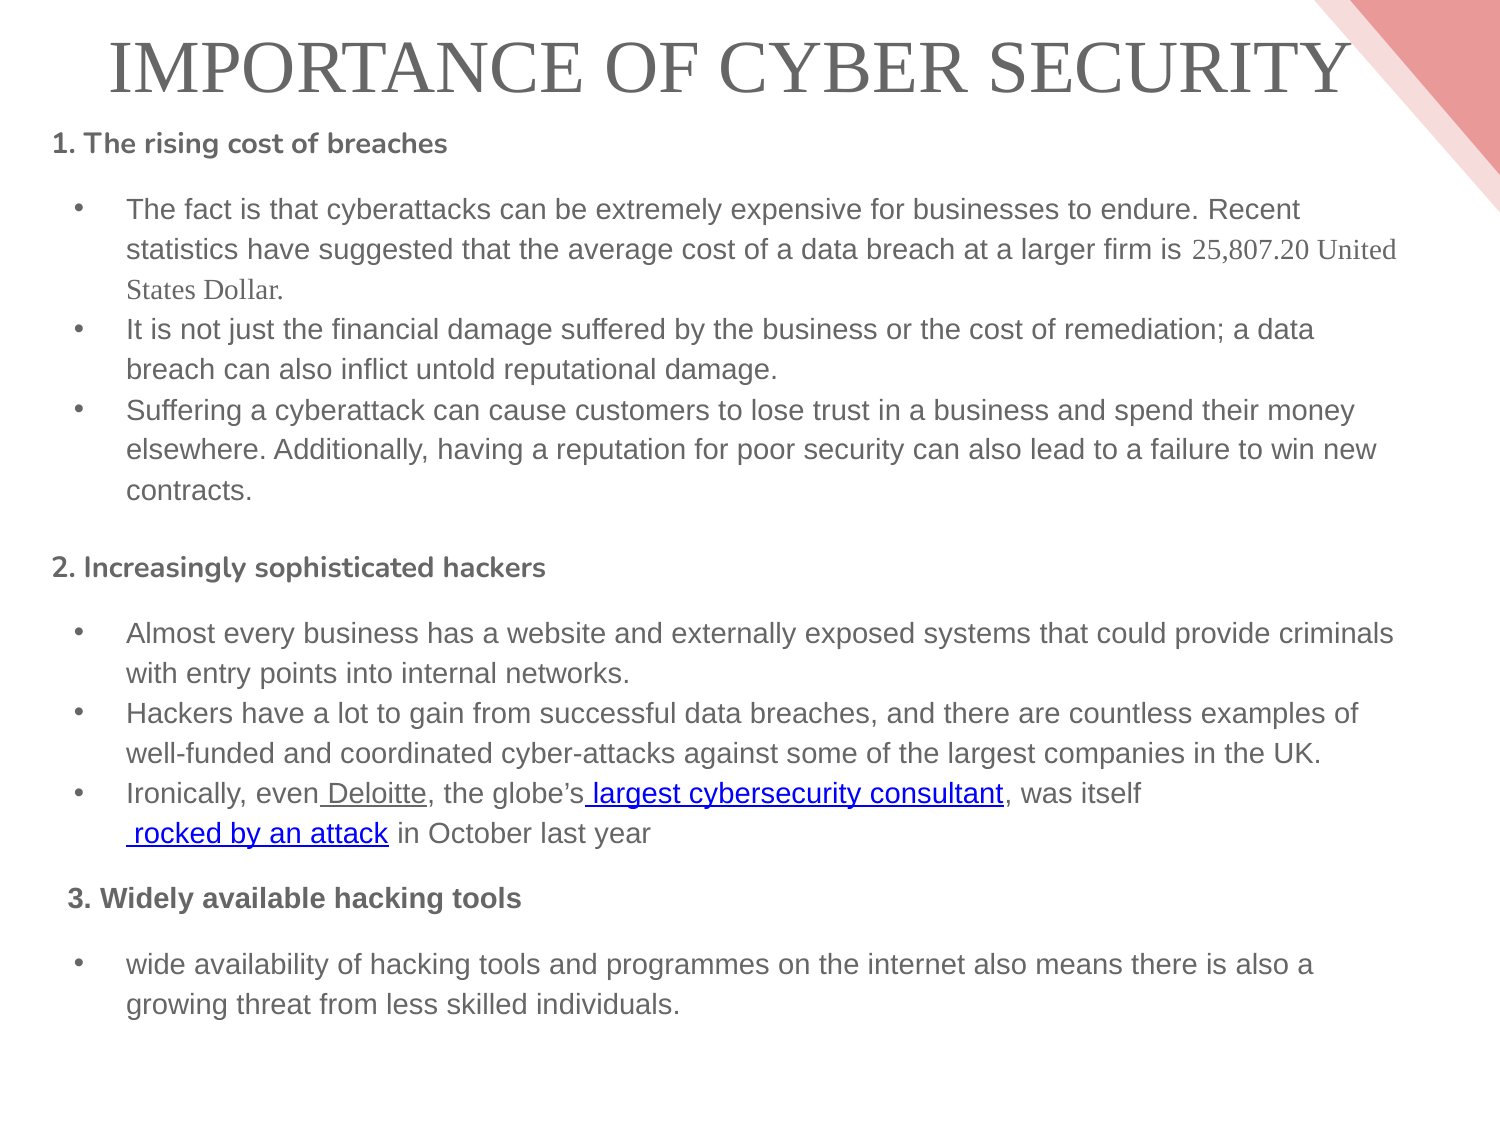

# IMPORTANCE OF CYBER SECURITY
1. The rising cost of breaches
The fact is that cyberattacks can be extremely expensive for businesses to endure. Recent statistics have suggested that the average cost of a data breach at a larger firm is 25,807.20 United States Dollar.
It is not just the financial damage suffered by the business or the cost of remediation; a data breach can also inflict untold reputational damage.
Suffering a cyberattack can cause customers to lose trust in a business and spend their money elsewhere. Additionally, having a reputation for poor security can also lead to a failure to win new contracts.
2. Increasingly sophisticated hackers
Almost every business has a website and externally exposed systems that could provide criminals with entry points into internal networks.
Hackers have a lot to gain from successful data breaches, and there are countless examples of well-funded and coordinated cyber-attacks against some of the largest companies in the UK.
Ironically, even Deloitte, the globe’s largest cybersecurity consultant, was itself rocked by an attack in October last year
  3. Widely available hacking tools
wide availability of hacking tools and programmes on the internet also means there is also a growing threat from less skilled individuals.